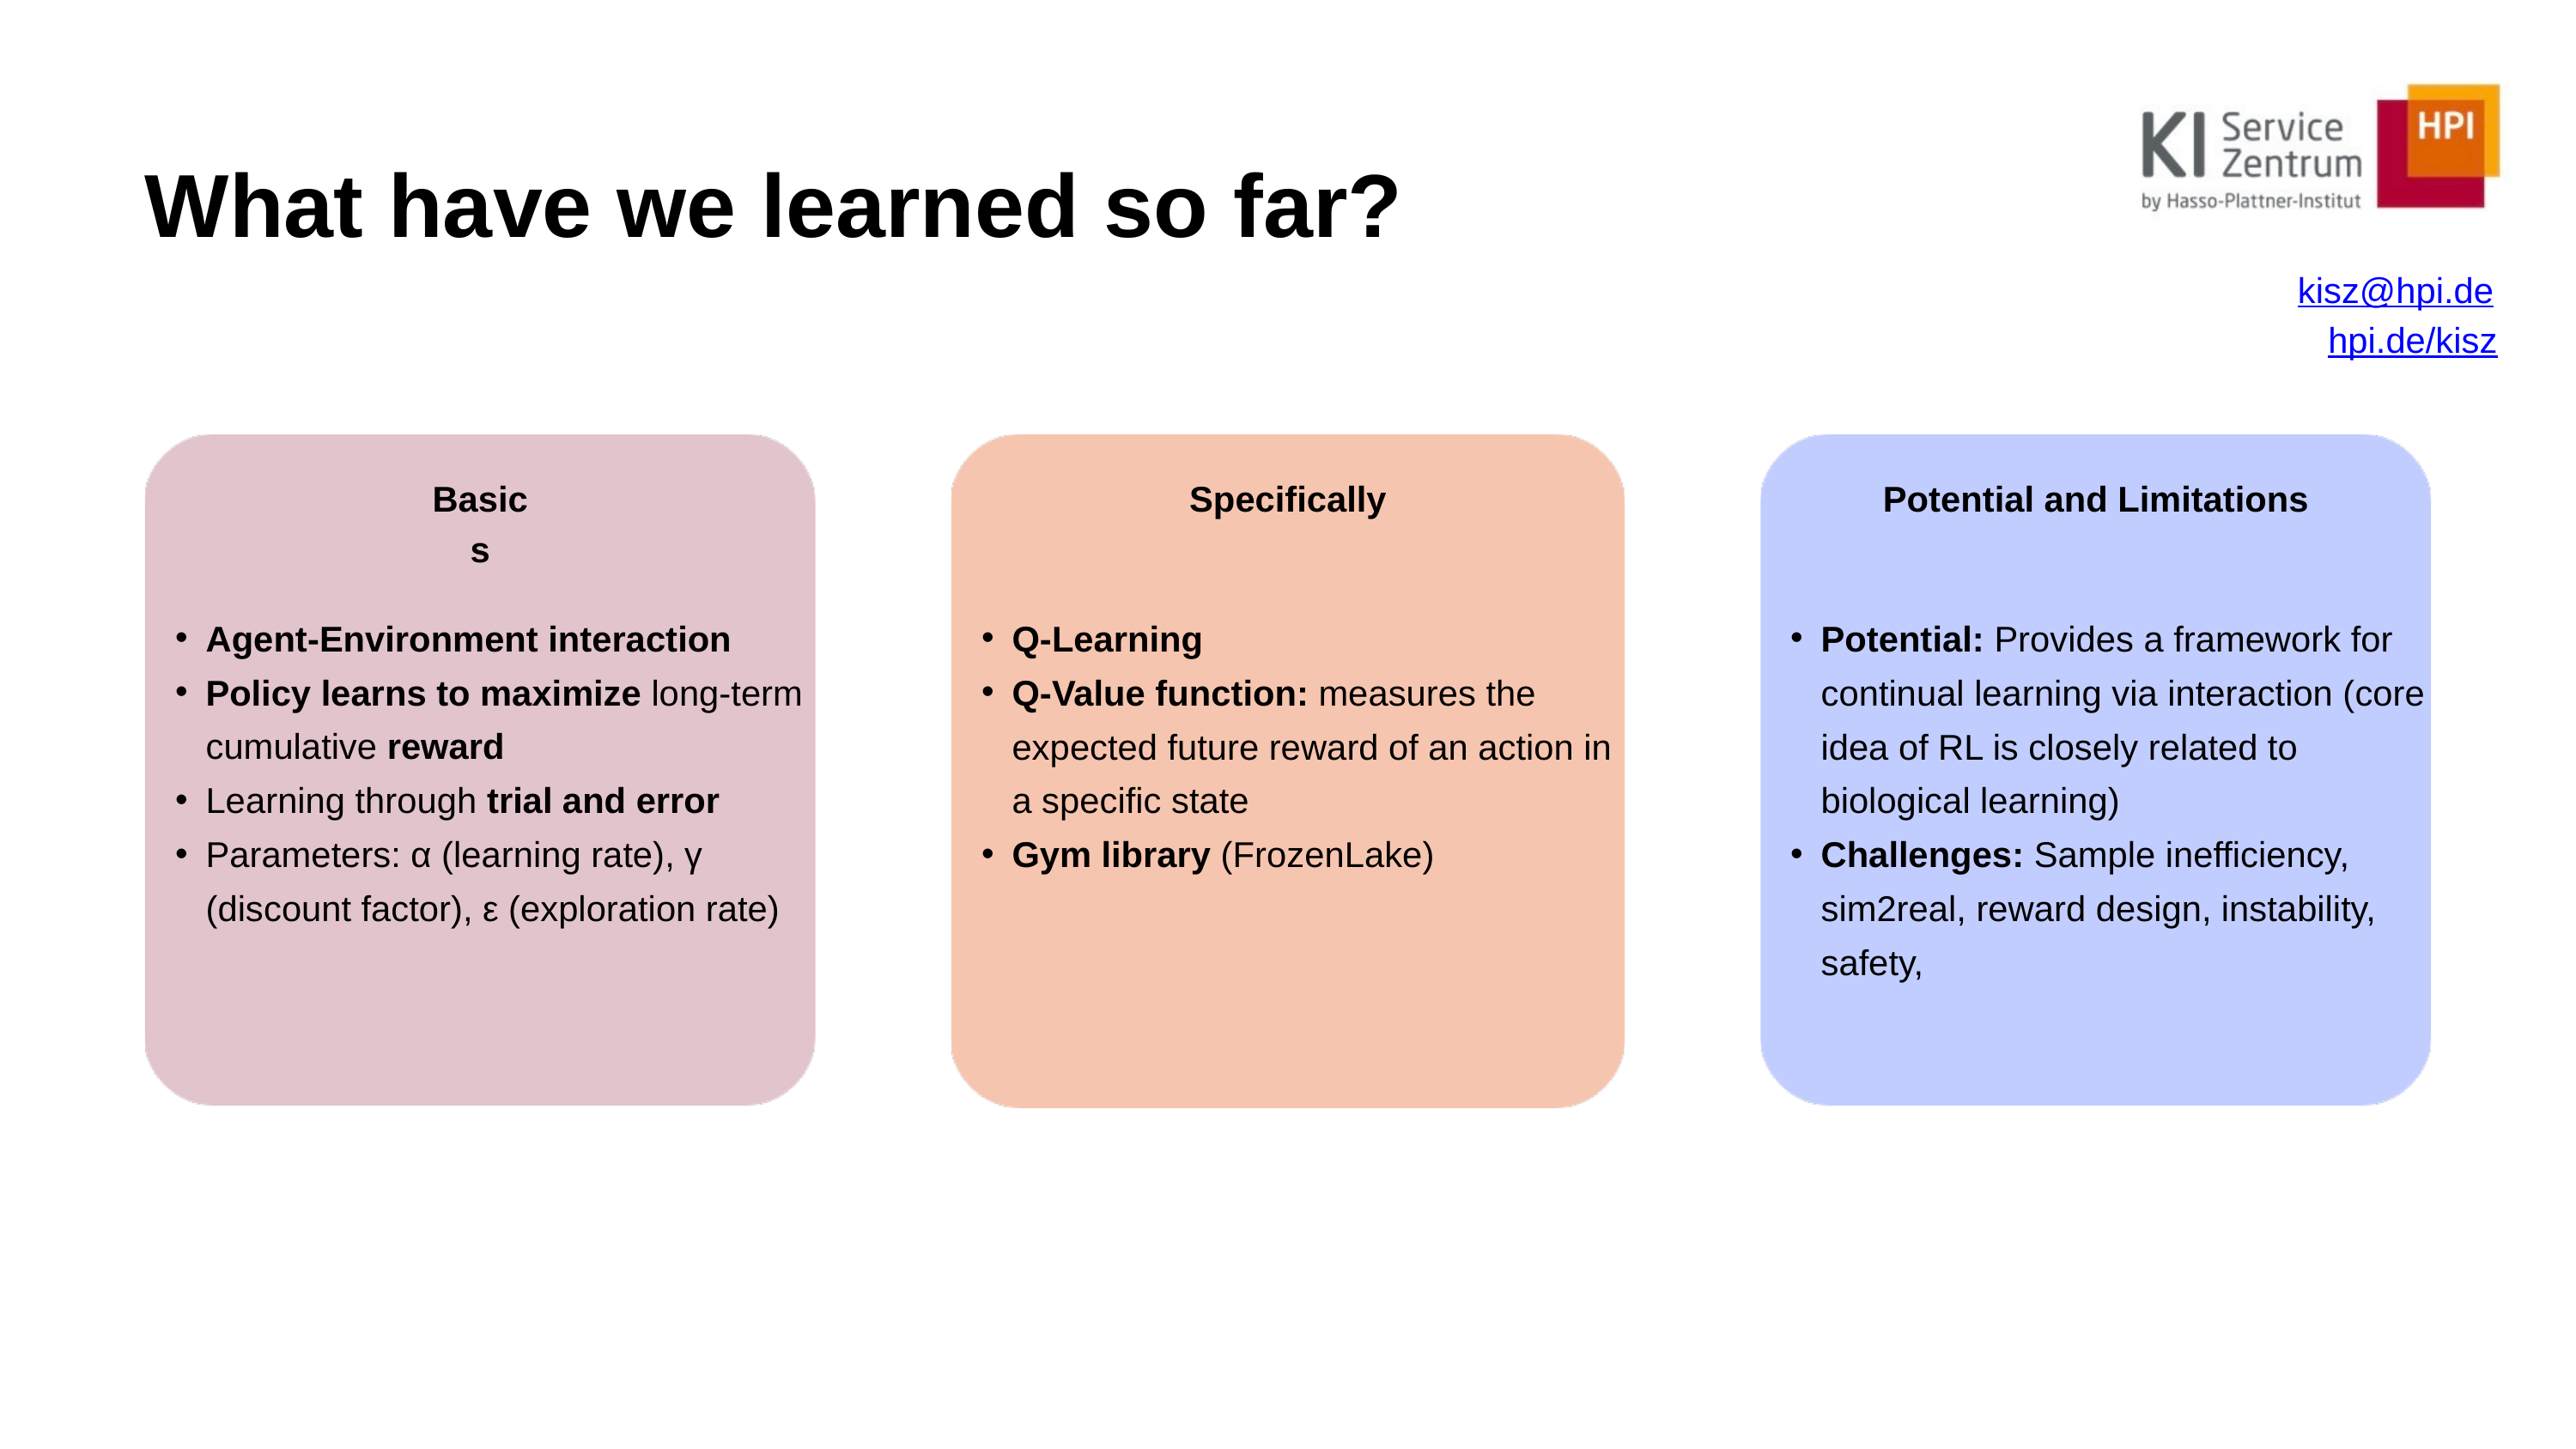

What have we learned so far?
kisz@hpi.de
hpi.de/kisz

Basics
Specifically
Potential and Limitations
Agent-Environment interaction
Policy learns to maximize long-term cumulative reward
Learning through trial and error
Parameters: α (learning rate), γ (discount factor), ε (exploration rate)
Q-Learning
Q-Value function: measures the expected future reward of an action in a specific state
Gym library (FrozenLake)
Potential: Provides a framework for continual learning via interaction (core idea of RL is closely related to biological learning)
Challenges: Sample inefficiency, sim2real, reward design, instability, safety,